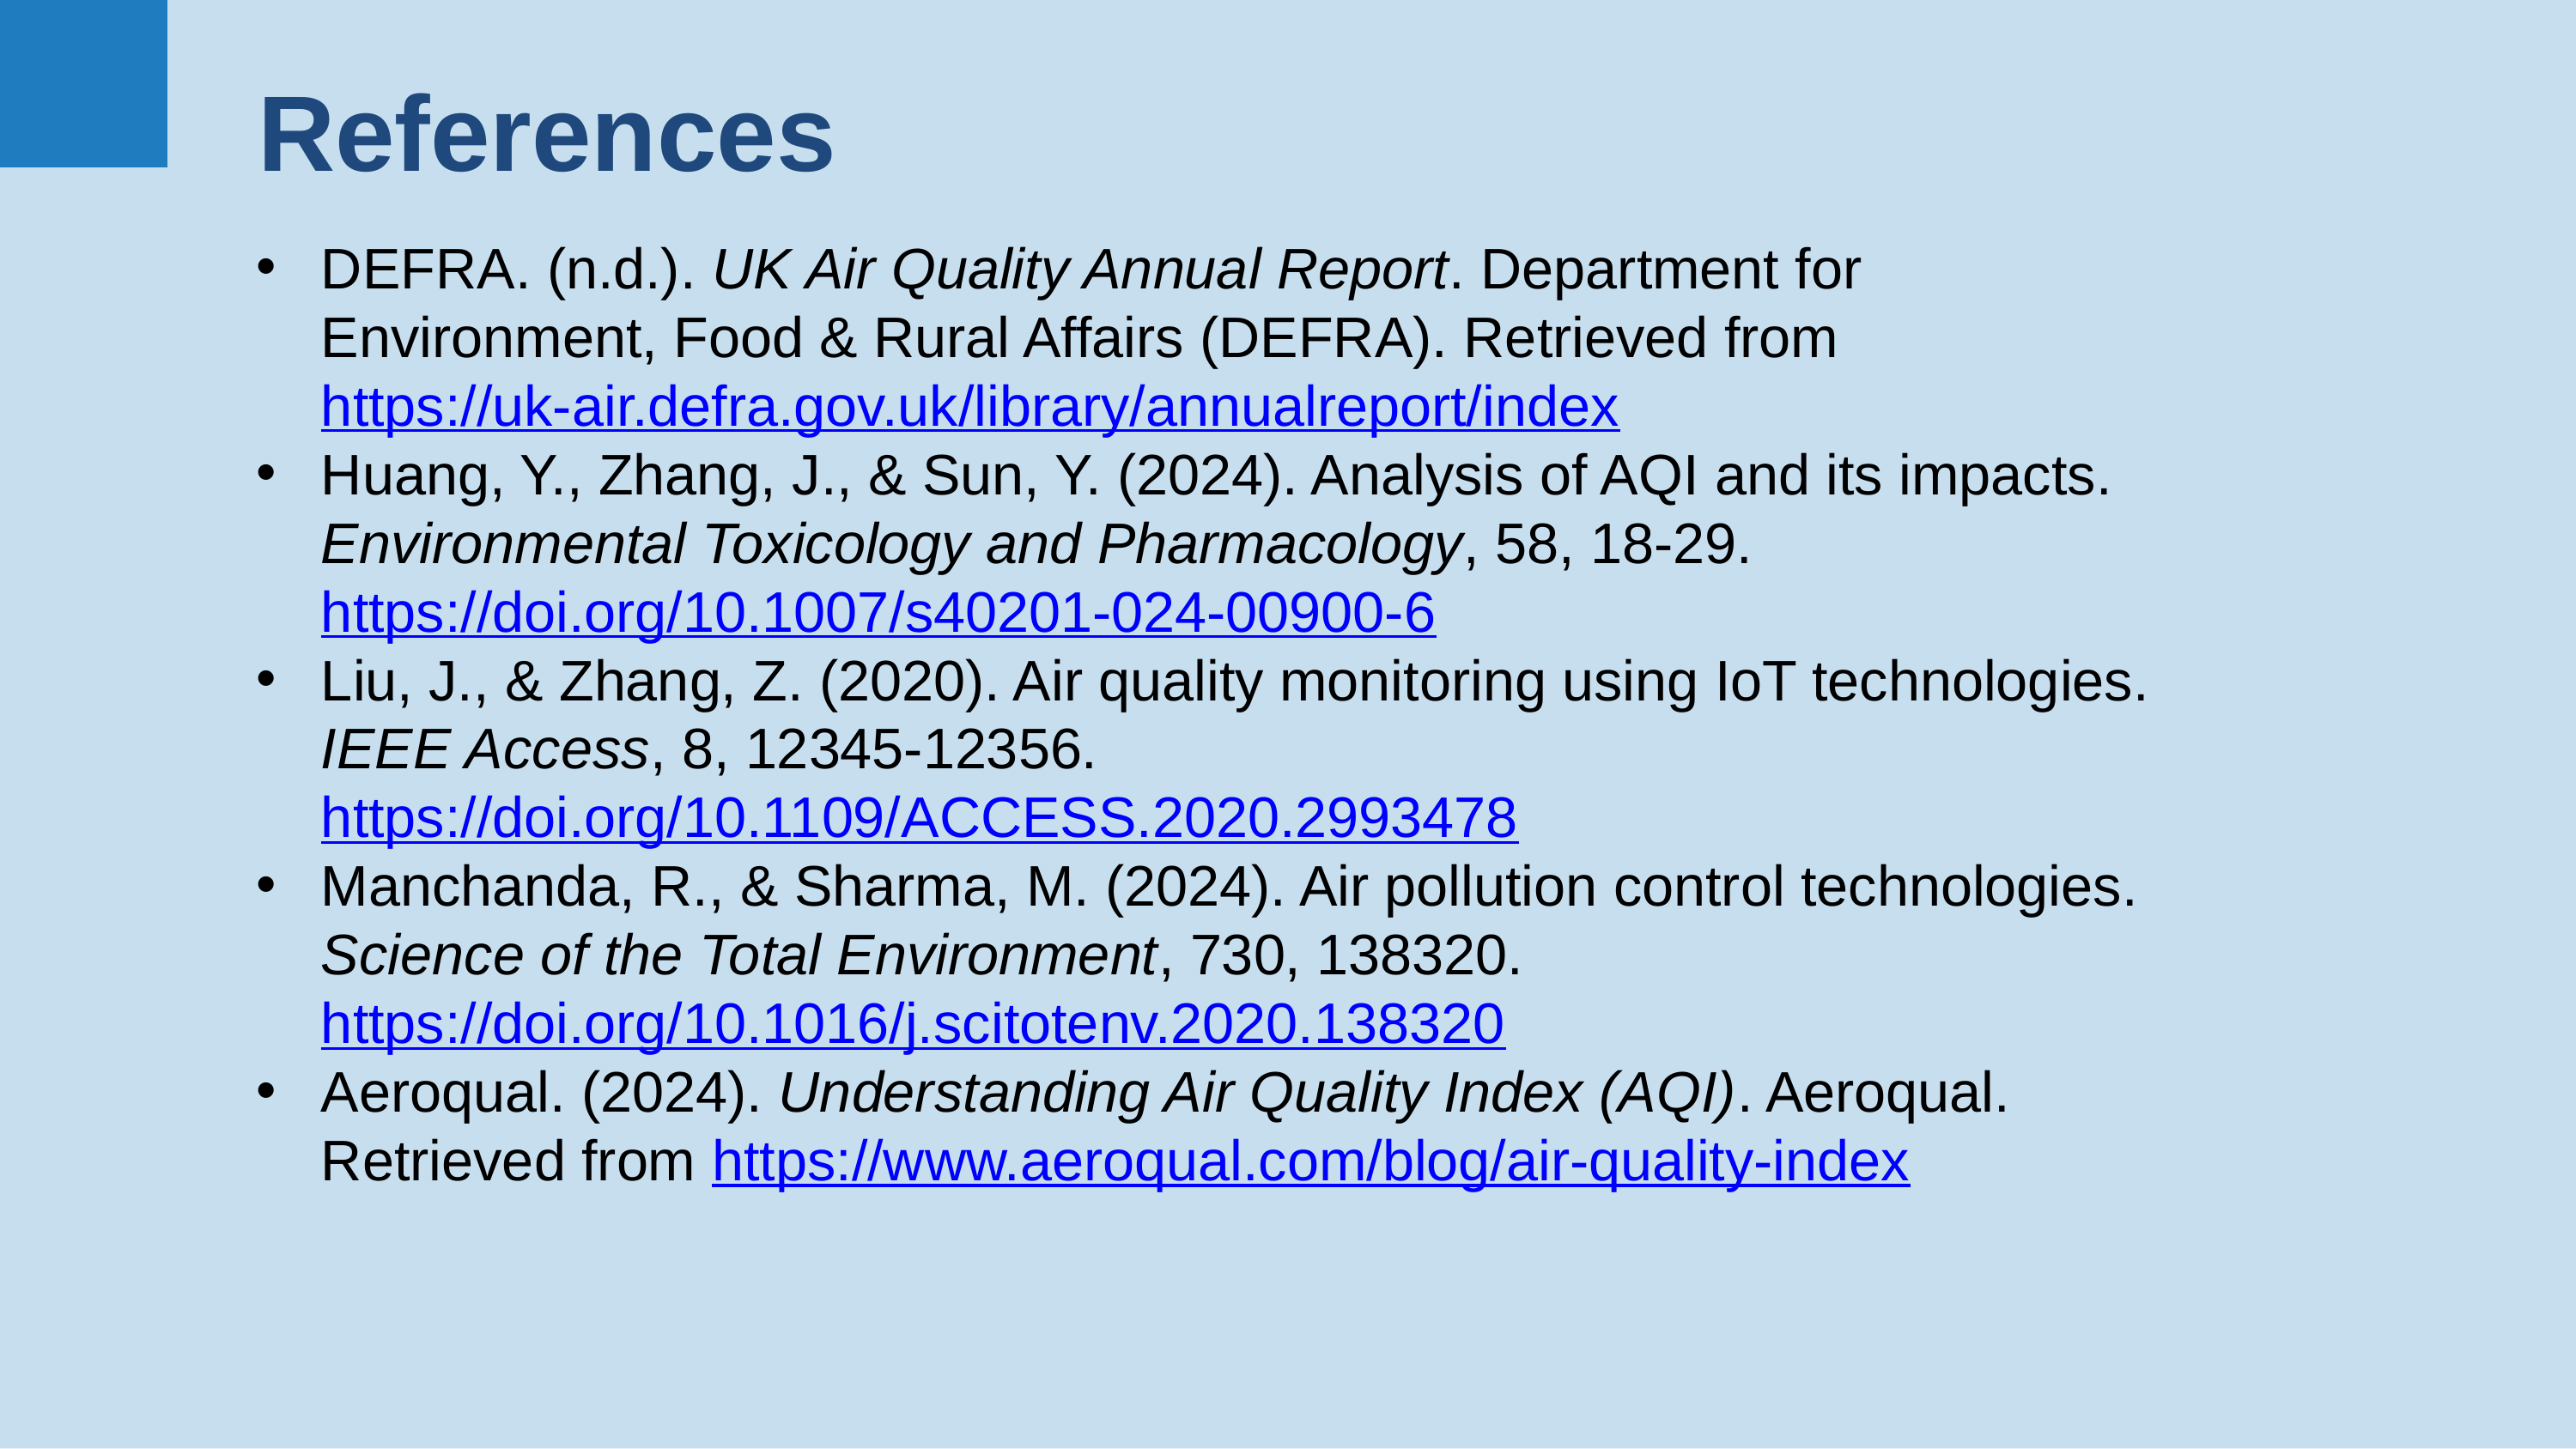

References
DEFRA. (n.d.). UK Air Quality Annual Report. Department for Environment, Food & Rural Affairs (DEFRA). Retrieved from https://uk-air.defra.gov.uk/library/annualreport/index
Huang, Y., Zhang, J., & Sun, Y. (2024). Analysis of AQI and its impacts. Environmental Toxicology and Pharmacology, 58, 18-29. https://doi.org/10.1007/s40201-024-00900-6
Liu, J., & Zhang, Z. (2020). Air quality monitoring using IoT technologies. IEEE Access, 8, 12345-12356. https://doi.org/10.1109/ACCESS.2020.2993478
Manchanda, R., & Sharma, M. (2024). Air pollution control technologies. Science of the Total Environment, 730, 138320. https://doi.org/10.1016/j.scitotenv.2020.138320
Aeroqual. (2024). Understanding Air Quality Index (AQI). Aeroqual. Retrieved from https://www.aeroqual.com/blog/air-quality-index